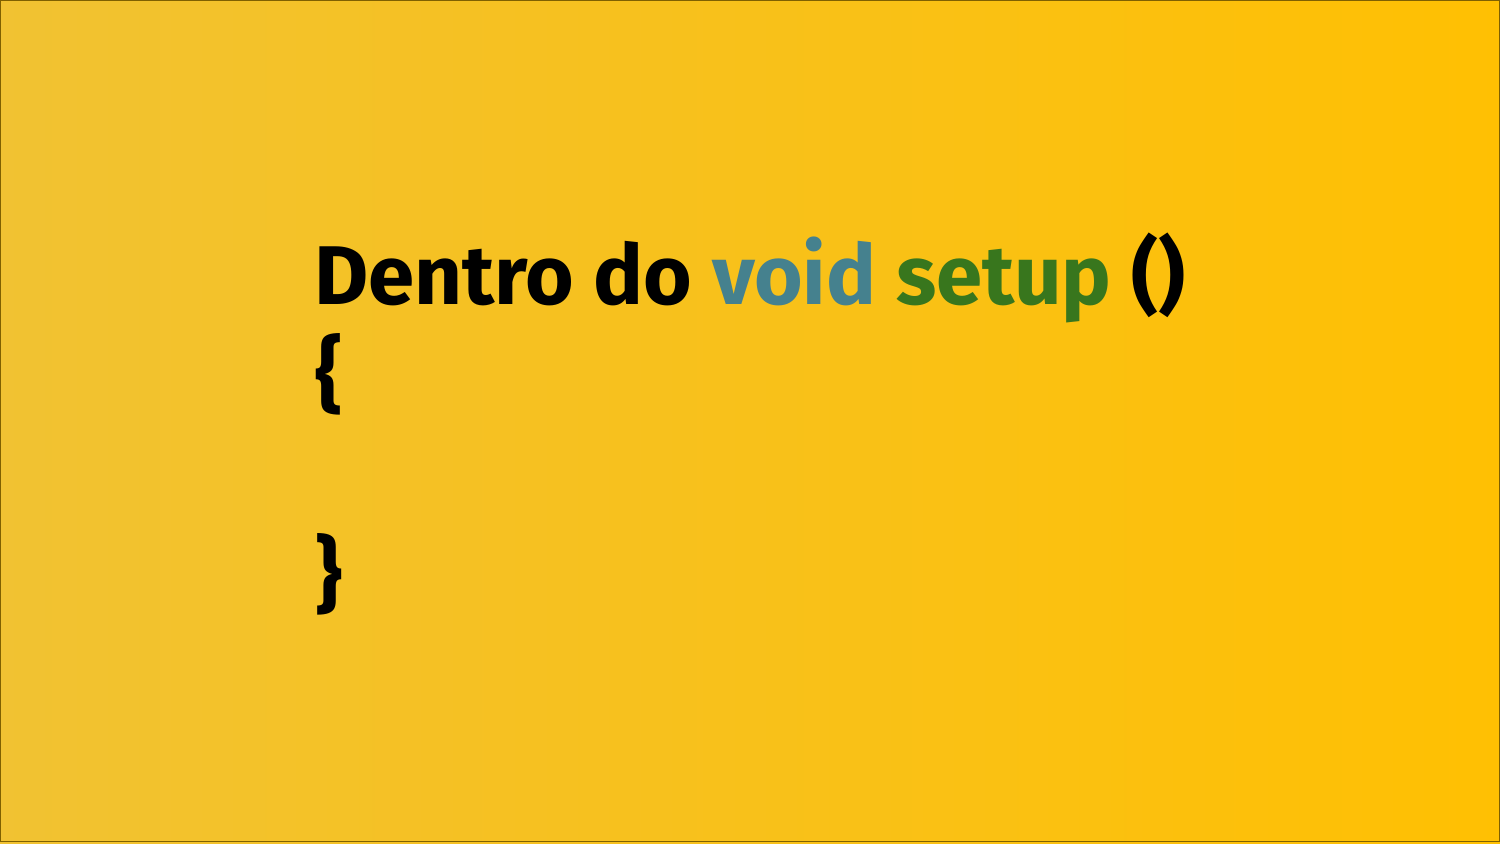

# Dentro do void setup ()
{

}